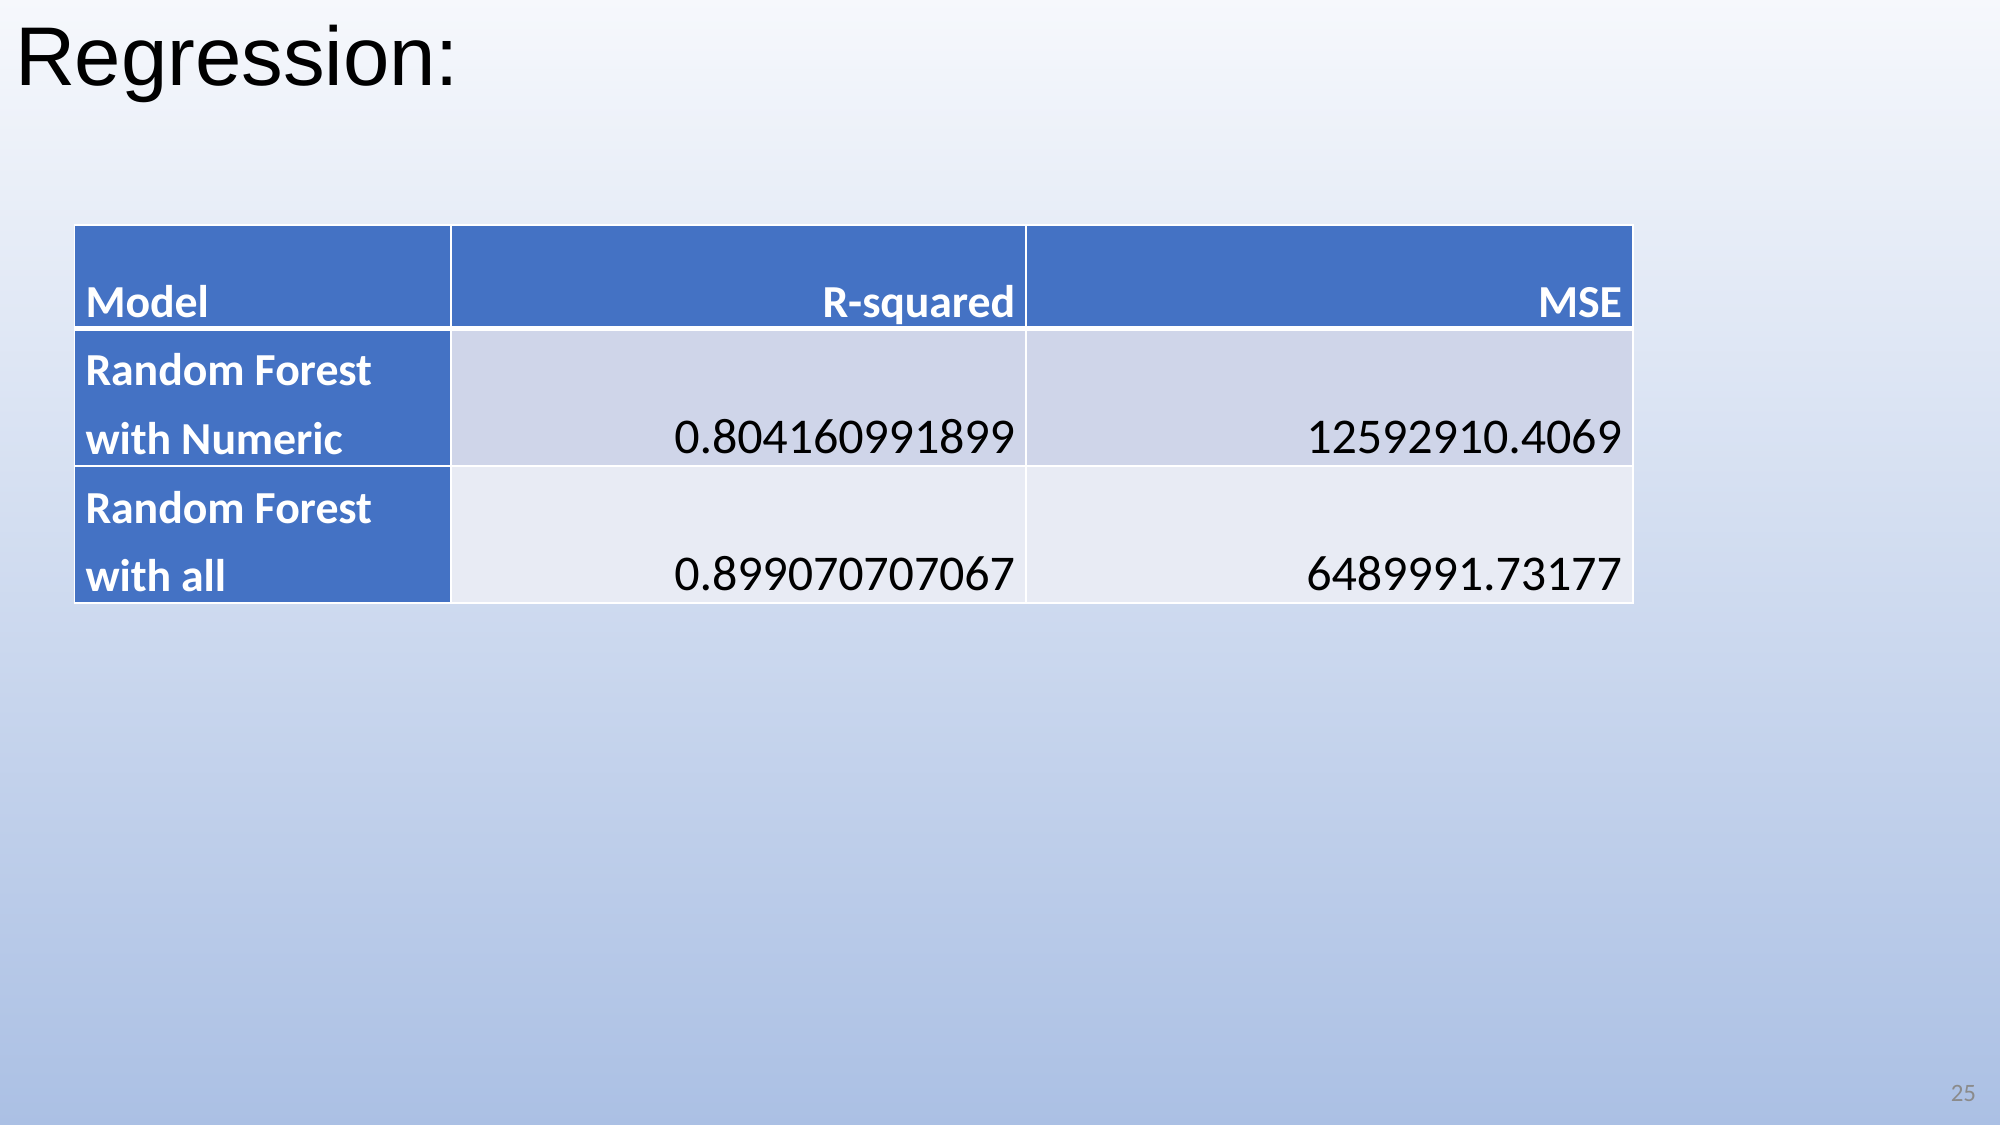

# Regression:
| Model | R-squared | MSE |
| --- | --- | --- |
| Random Forest with Numeric | 0.804160991899 | 12592910.4069 |
| Random Forest with all | 0.899070707067 | 6489991.73177 |
25